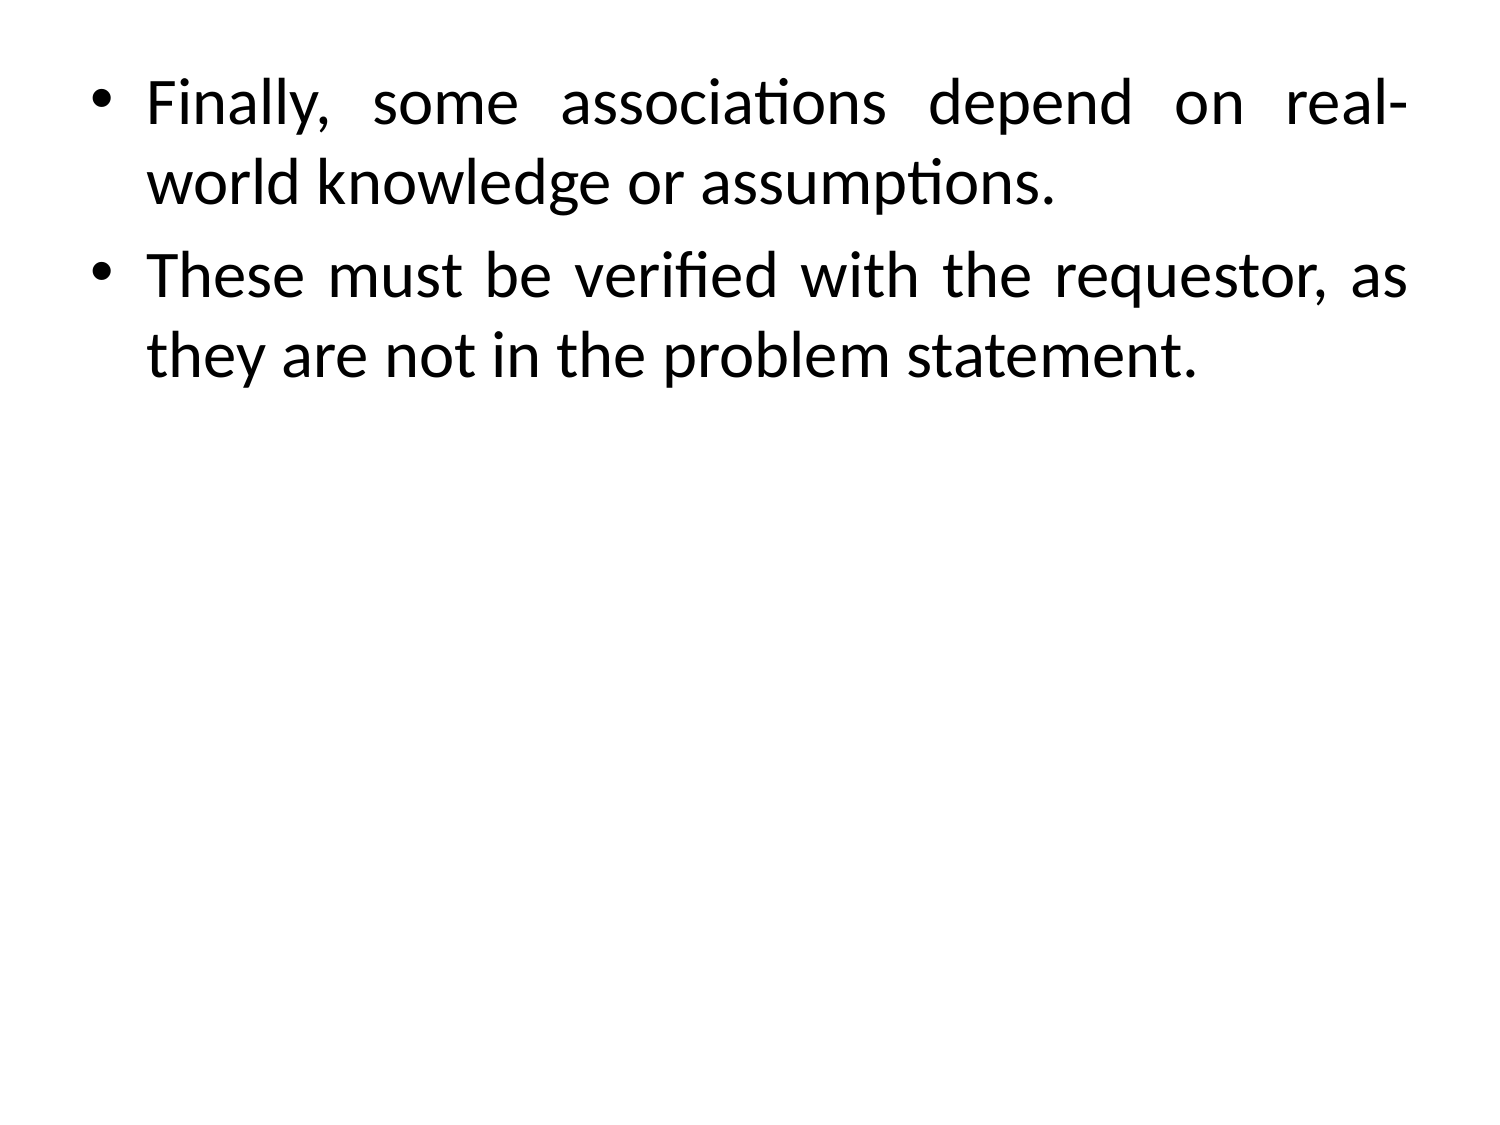

Finally, some associations depend on real-world knowledge or assumptions.
These must be verified with the requestor, as they are not in the problem statement.